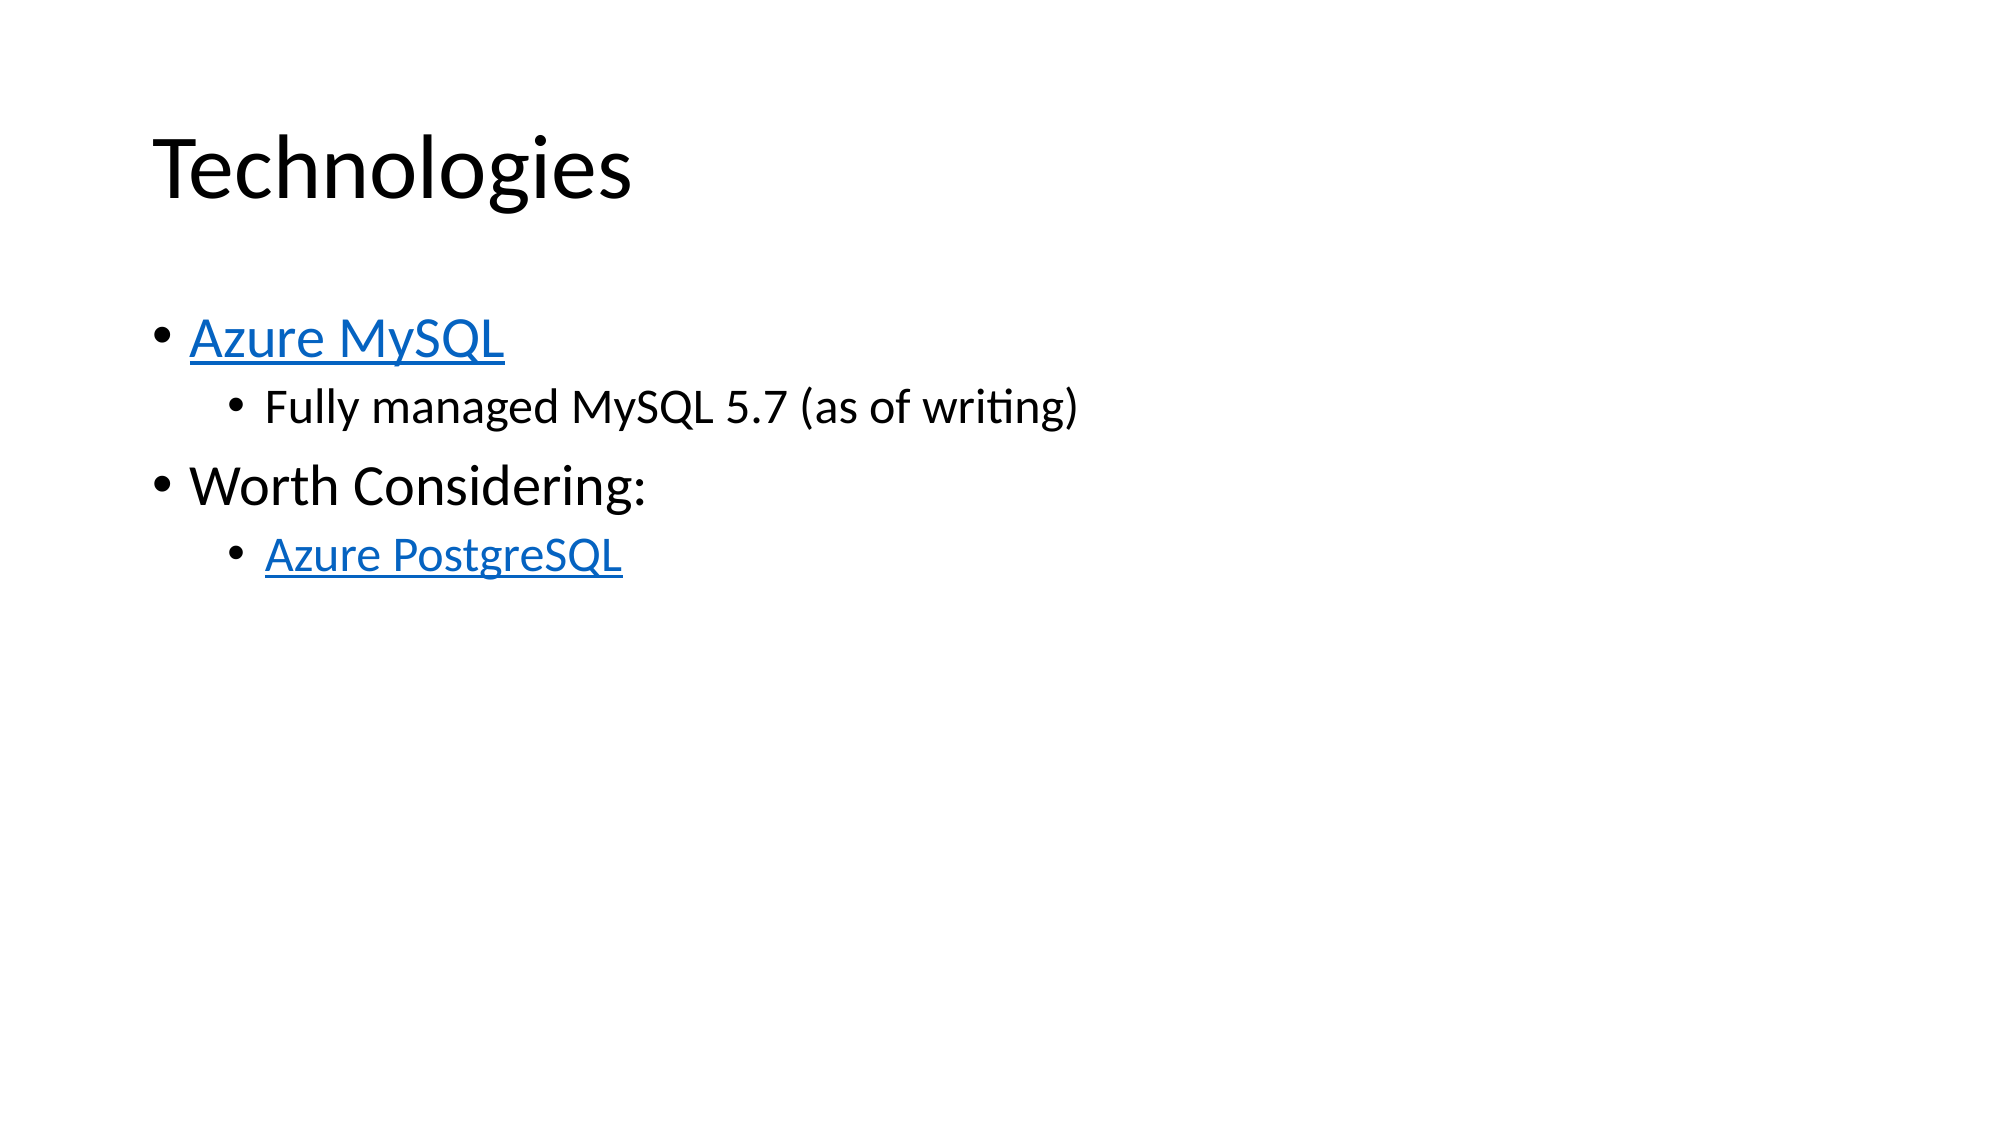

# Technologies
Azure MySQL
Fully managed MySQL 5.7 (as of writing)
Worth Considering:
Azure PostgreSQL